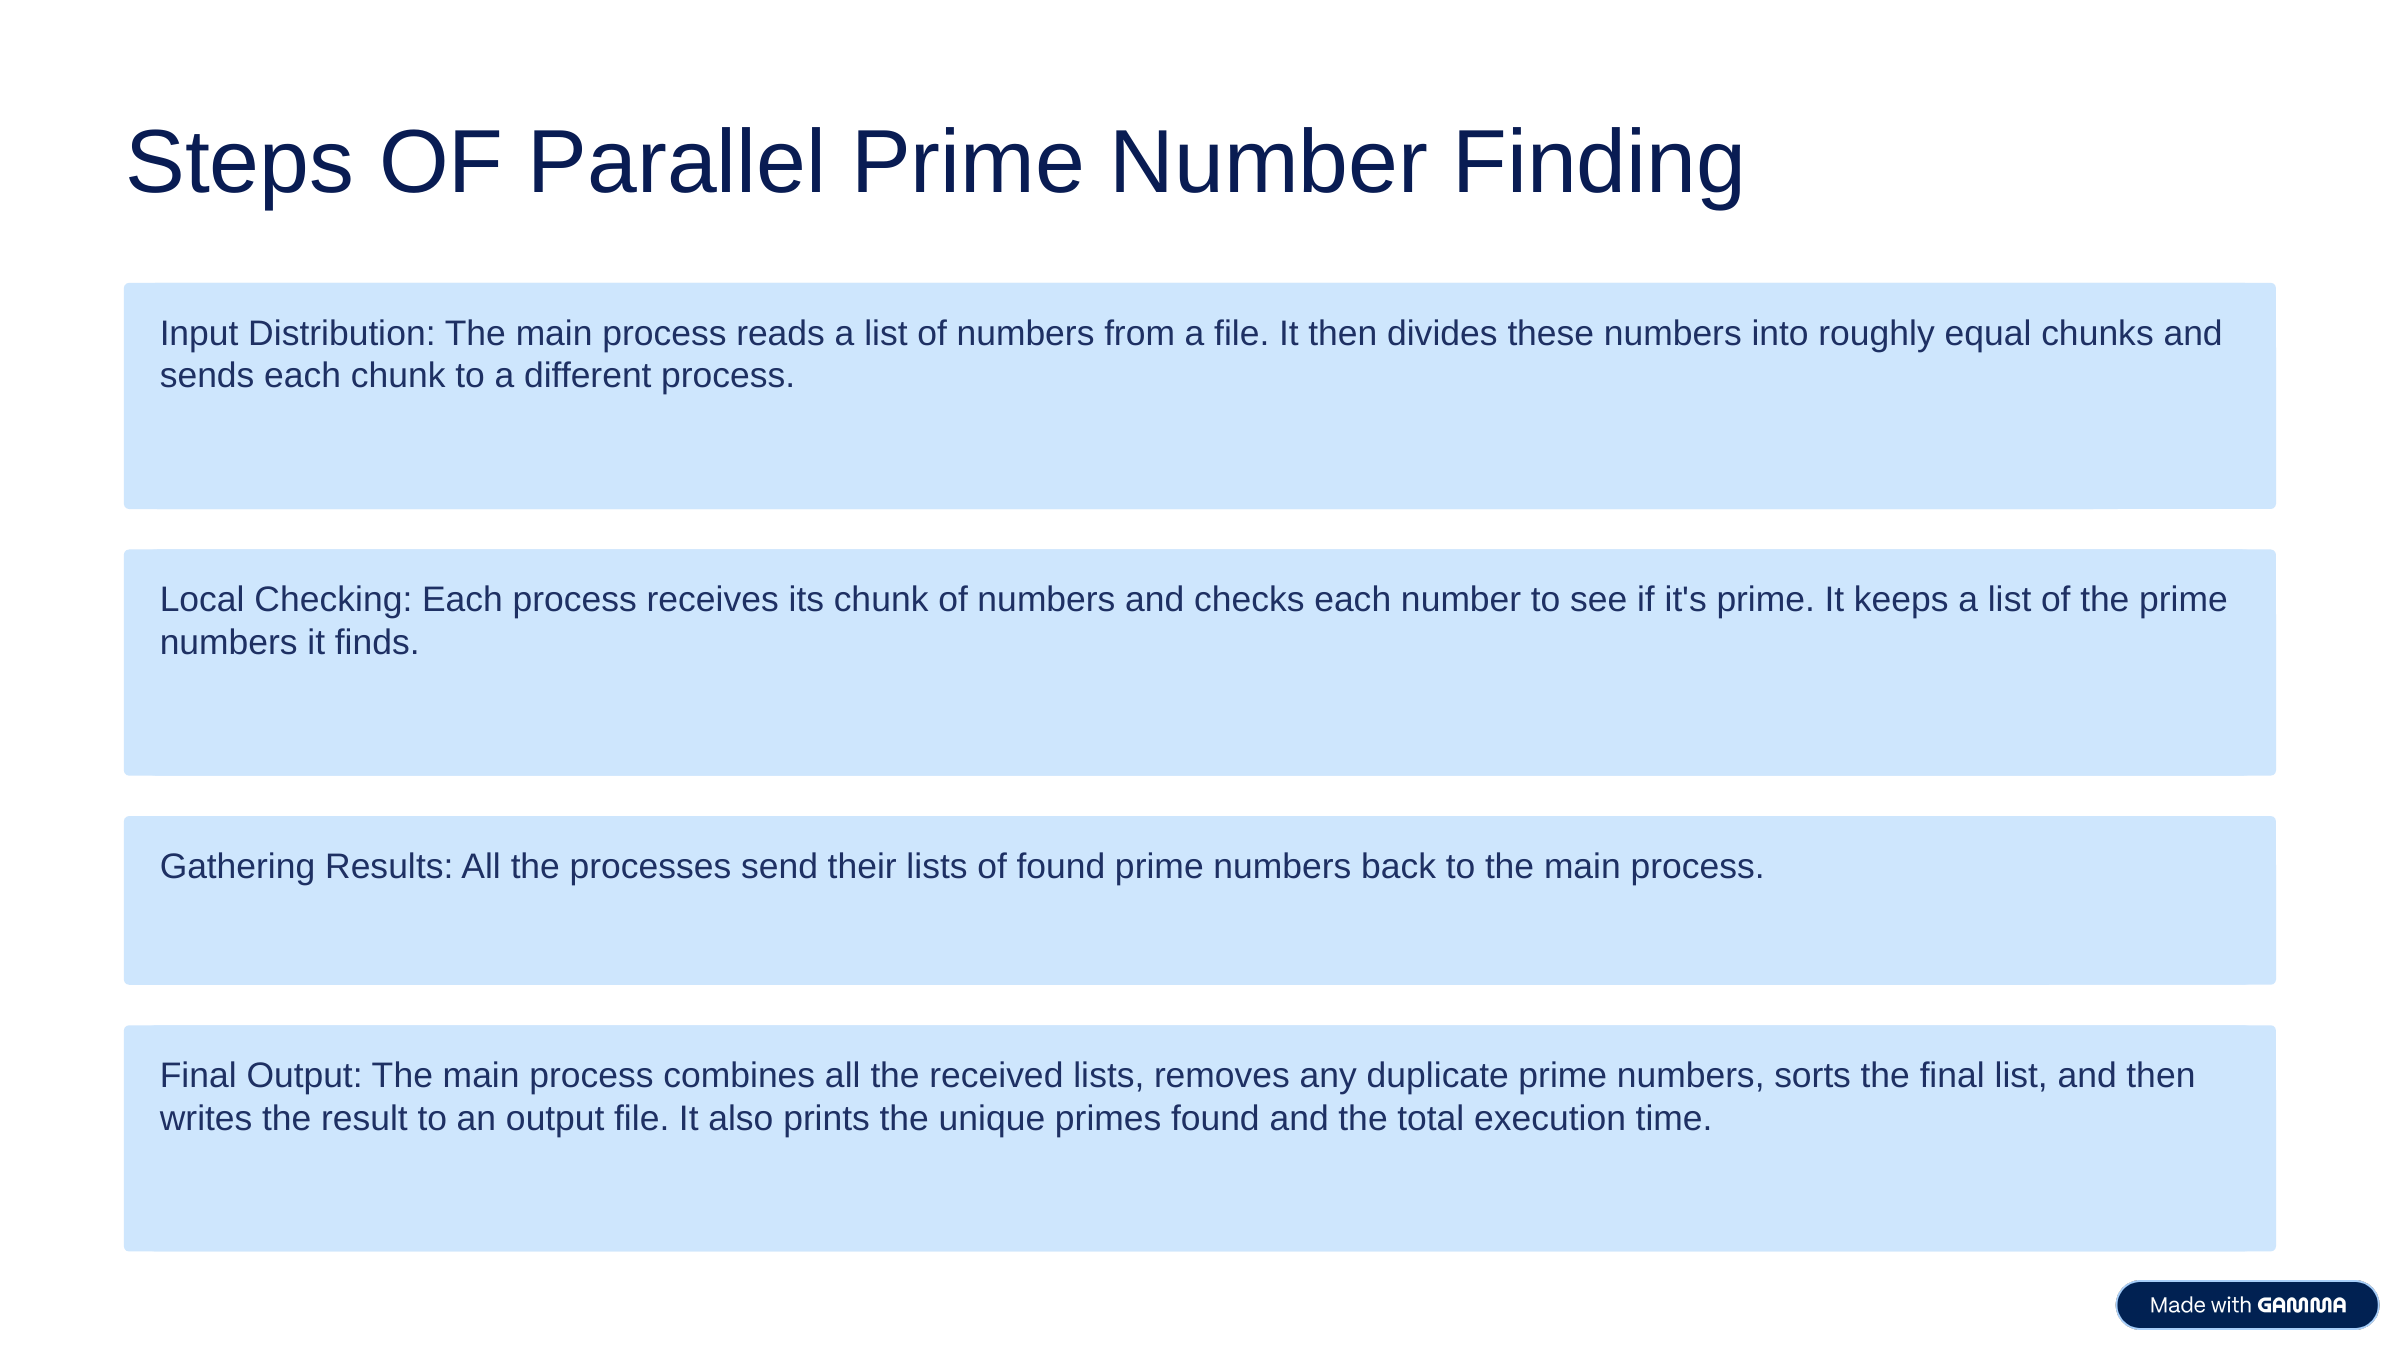

Steps OF Parallel Prime Number Finding

Input Distribution: The main process reads a list of numbers from a file. It then divides these numbers into roughly equal chunks and sends each chunk to a different process.

Local Checking: Each process receives its chunk of numbers and checks each number to see if it's prime. It keeps a list of the prime numbers it finds.

Gathering Results: All the processes send their lists of found prime numbers back to the main process.

Final Output: The main process combines all the received lists, removes any duplicate prime numbers, sorts the final list, and then writes the result to an output file. It also prints the unique primes found and the total execution time.